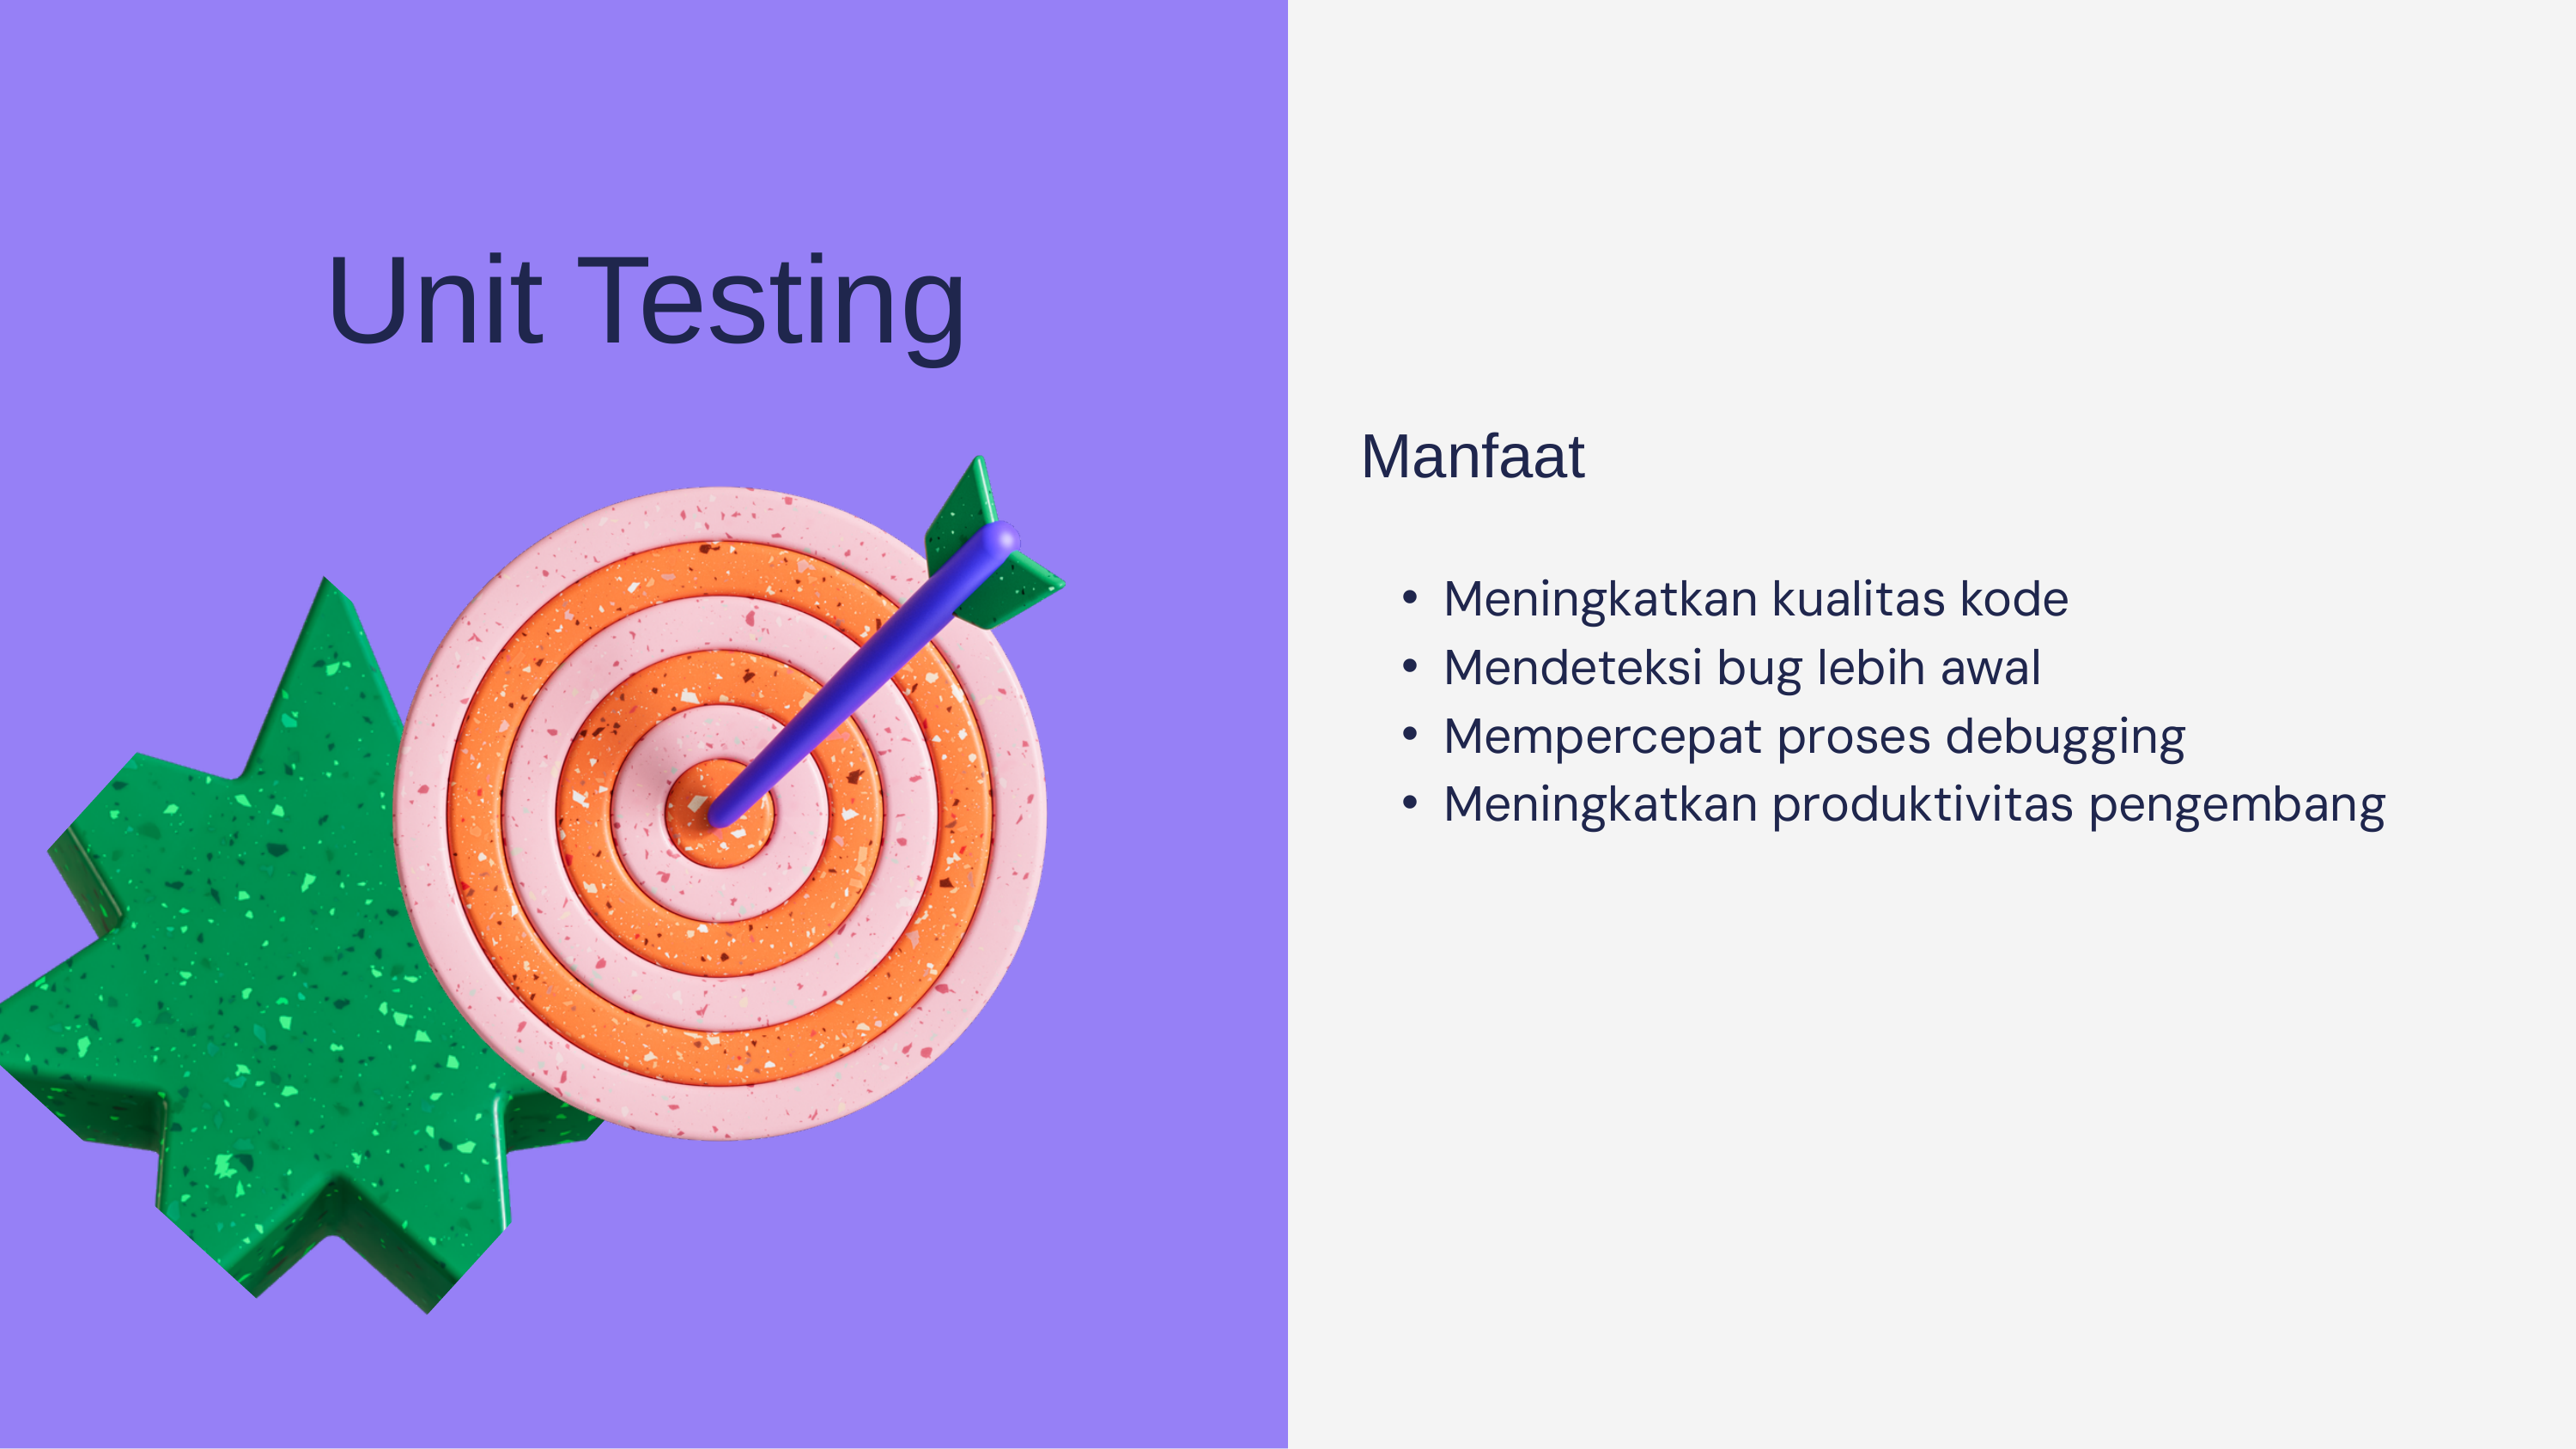

Unit Testing
Manfaat
Meningkatkan kualitas kode
Mendeteksi bug lebih awal
Mempercepat proses debugging
Meningkatkan produktivitas pengembang